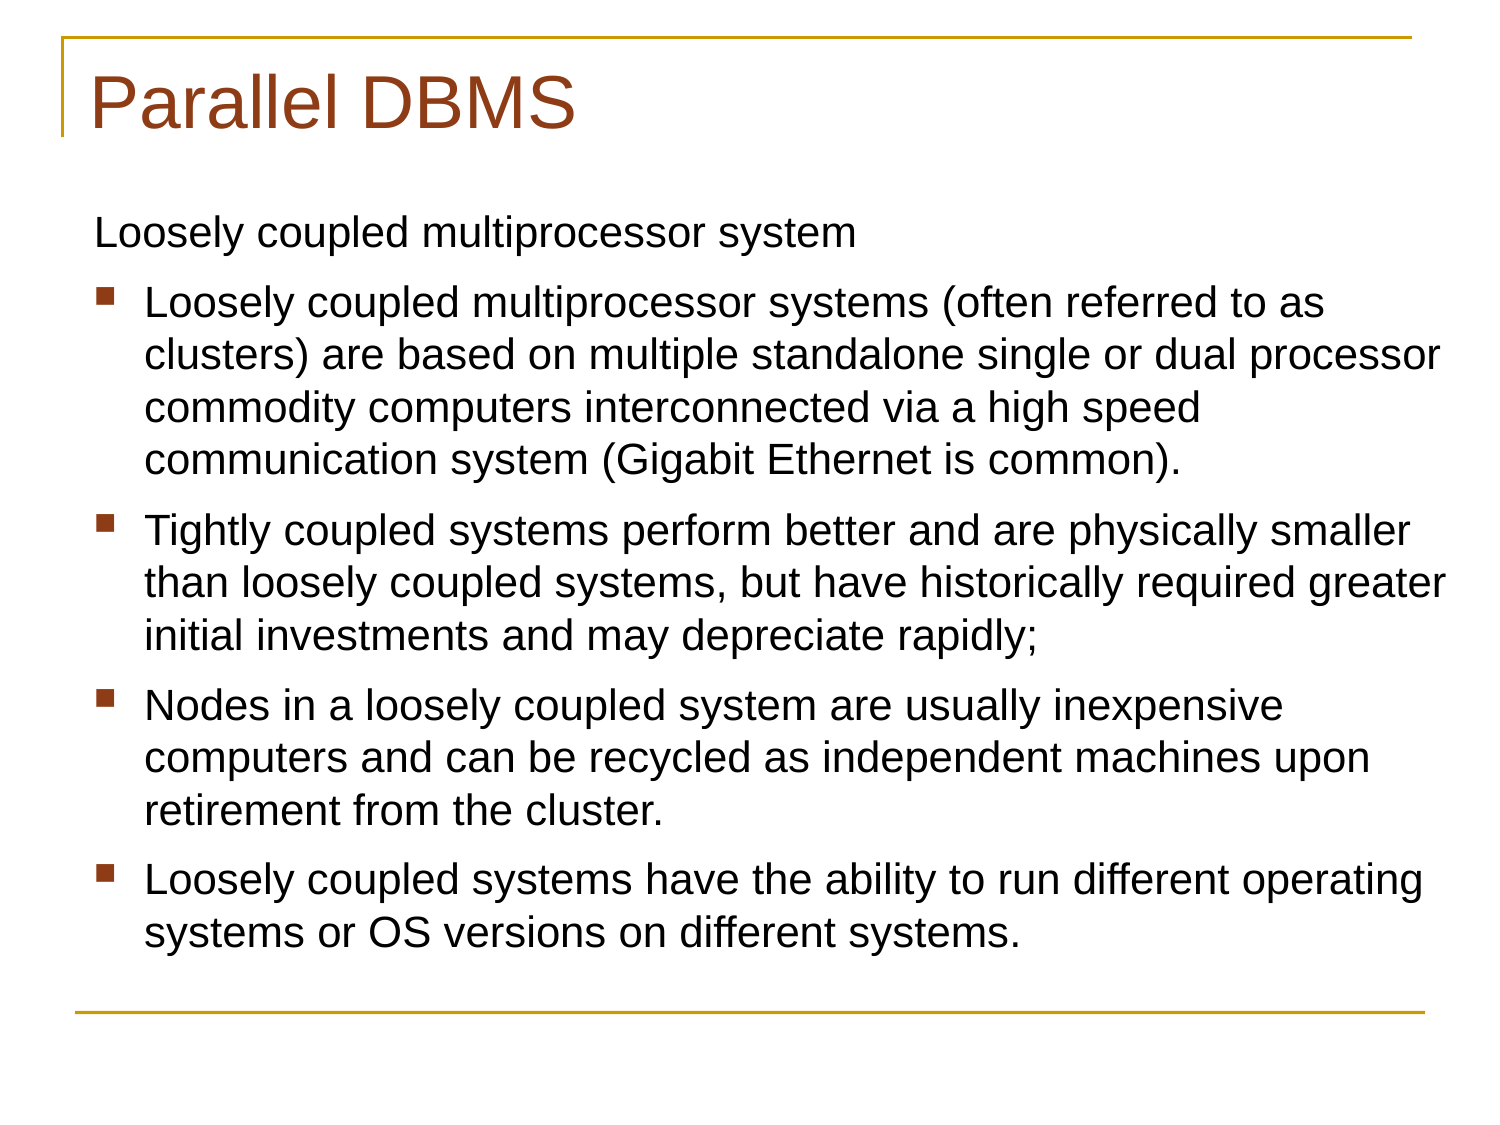

# Parallel DBMS
Loosely coupled multiprocessor system
Loosely coupled multiprocessor systems (often referred to as clusters) are based on multiple standalone single or dual processor commodity computers interconnected via a high speed communication system (Gigabit Ethernet is common).
Tightly coupled systems perform better and are physically smaller than loosely coupled systems, but have historically required greater initial investments and may depreciate rapidly;
Nodes in a loosely coupled system are usually inexpensive computers and can be recycled as independent machines upon retirement from the cluster.
Loosely coupled systems have the ability to run different operating systems or OS versions on different systems.